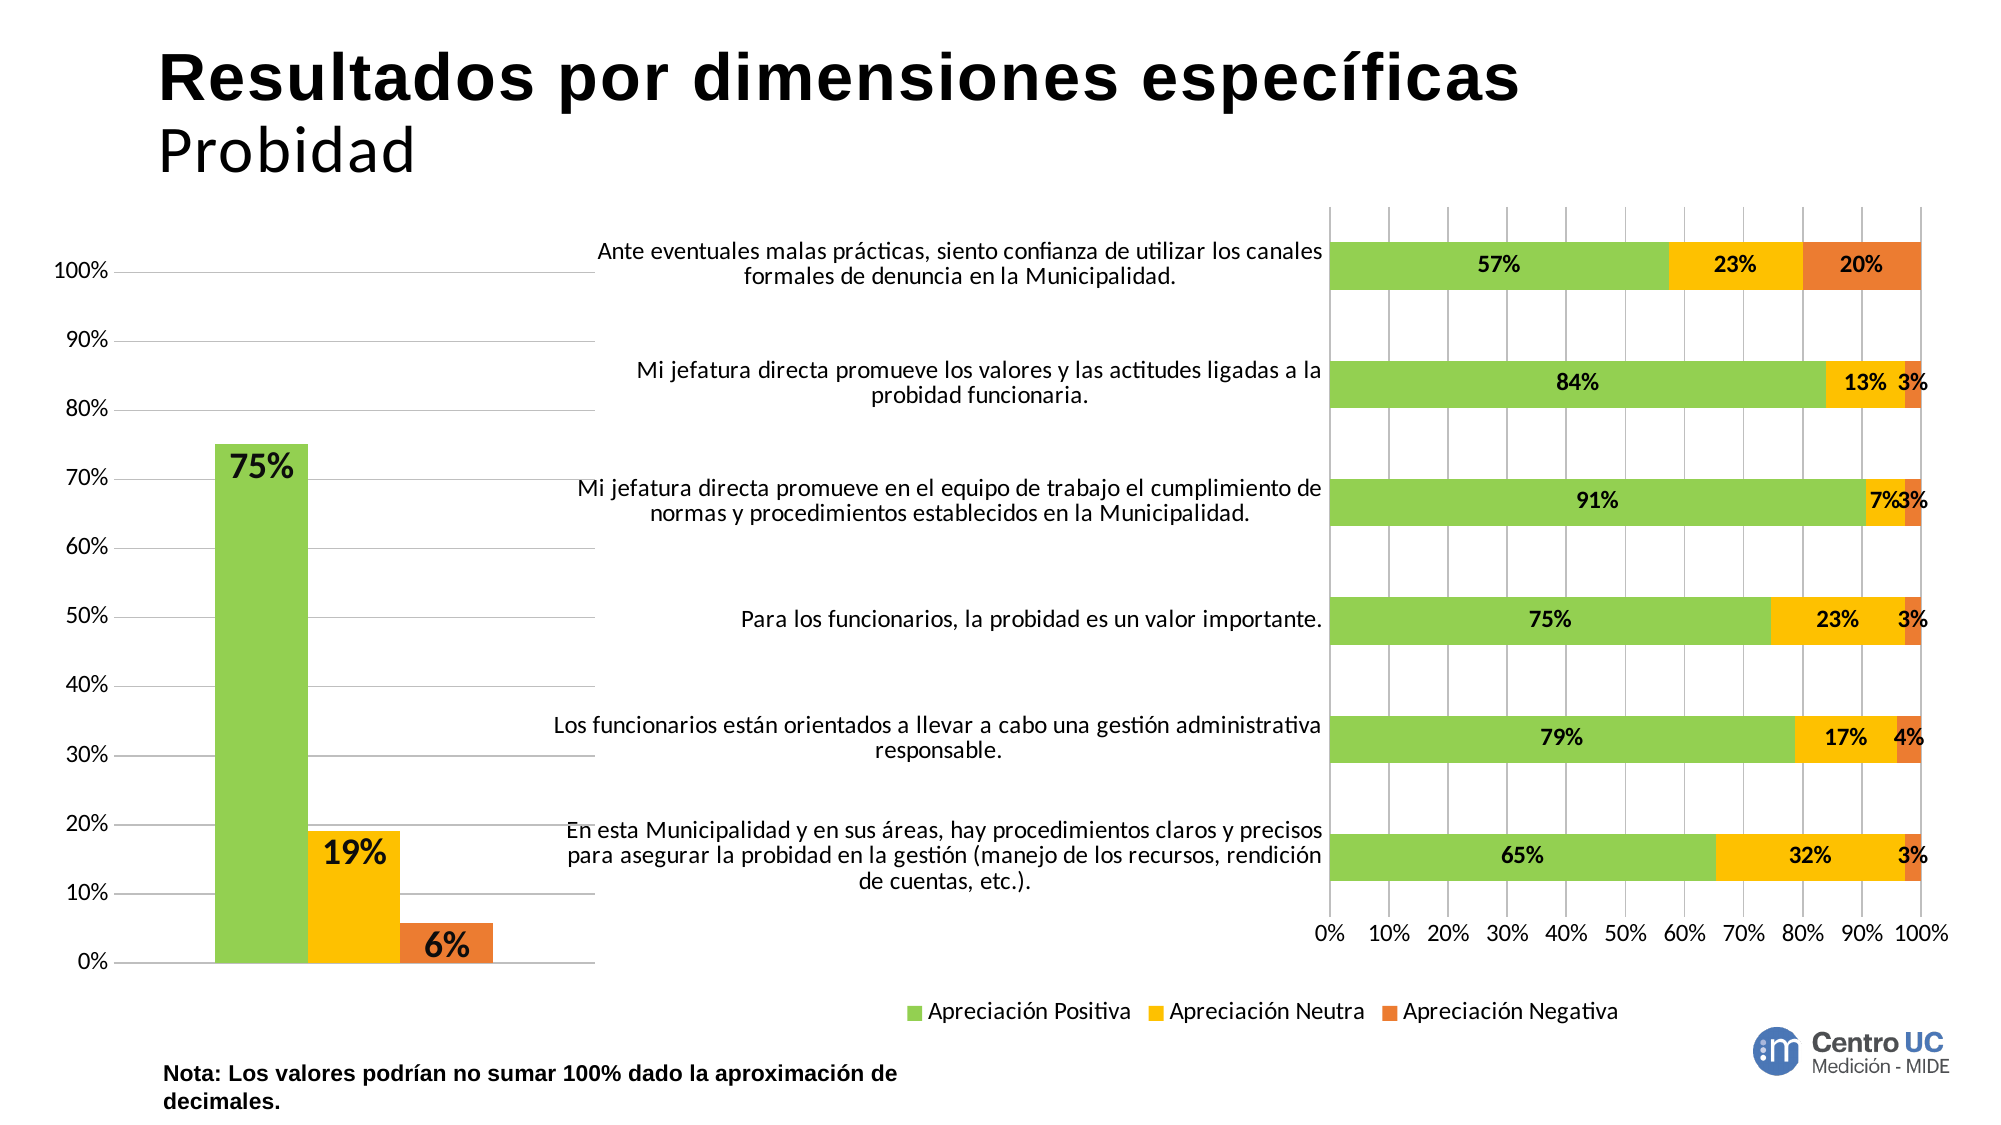

# Resultados por dimensiones específicas Probidad

### Chart

| Category | Apreciación Positiva | Apreciación Neutra | Apreciación Negativa |
|---|---|---|---|
| En esta Municipalidad y en sus áreas, hay procedimientos claros y precisos para asegurar la probidad en la gestión (manejo de los recursos, rendición de cuentas, etc.). | 0.6533333333333333 | 0.32 | 0.02666666666666667 |
| Los funcionarios están orientados a llevar a cabo una gestión administrativa responsable. | 0.7866666666666666 | 0.17333333333333334 | 0.04 |
| Para los funcionarios, la probidad es un valor importante. | 0.7466666666666667 | 0.22666666666666666 | 0.02666666666666667 |
| Mi jefatura directa promueve en el equipo de trabajo el cumplimiento de normas y procedimientos establecidos en la Municipalidad. | 0.9066666666666666 | 0.06666666666666667 | 0.02666666666666667 |
| Mi jefatura directa promueve los valores y las actitudes ligadas a la probidad funcionaria. | 0.84 | 0.13333333333333333 | 0.02666666666666667 |
| Ante eventuales malas prácticas, siento confianza de utilizar los canales formales de denuncia en la Municipalidad. | 0.5733333333333334 | 0.22666666666666666 | 0.2 |

### Chart

| Category | Apreciación Positiva | Apreciación Neutra | Apreciación Negativa |
|---|---|---|---|
| Providad | 0.7511111111111111 | 0.19111111111111112 | 0.057777777777777775 |
Nota: Los valores podrían no sumar 100% dado la aproximación de decimales.